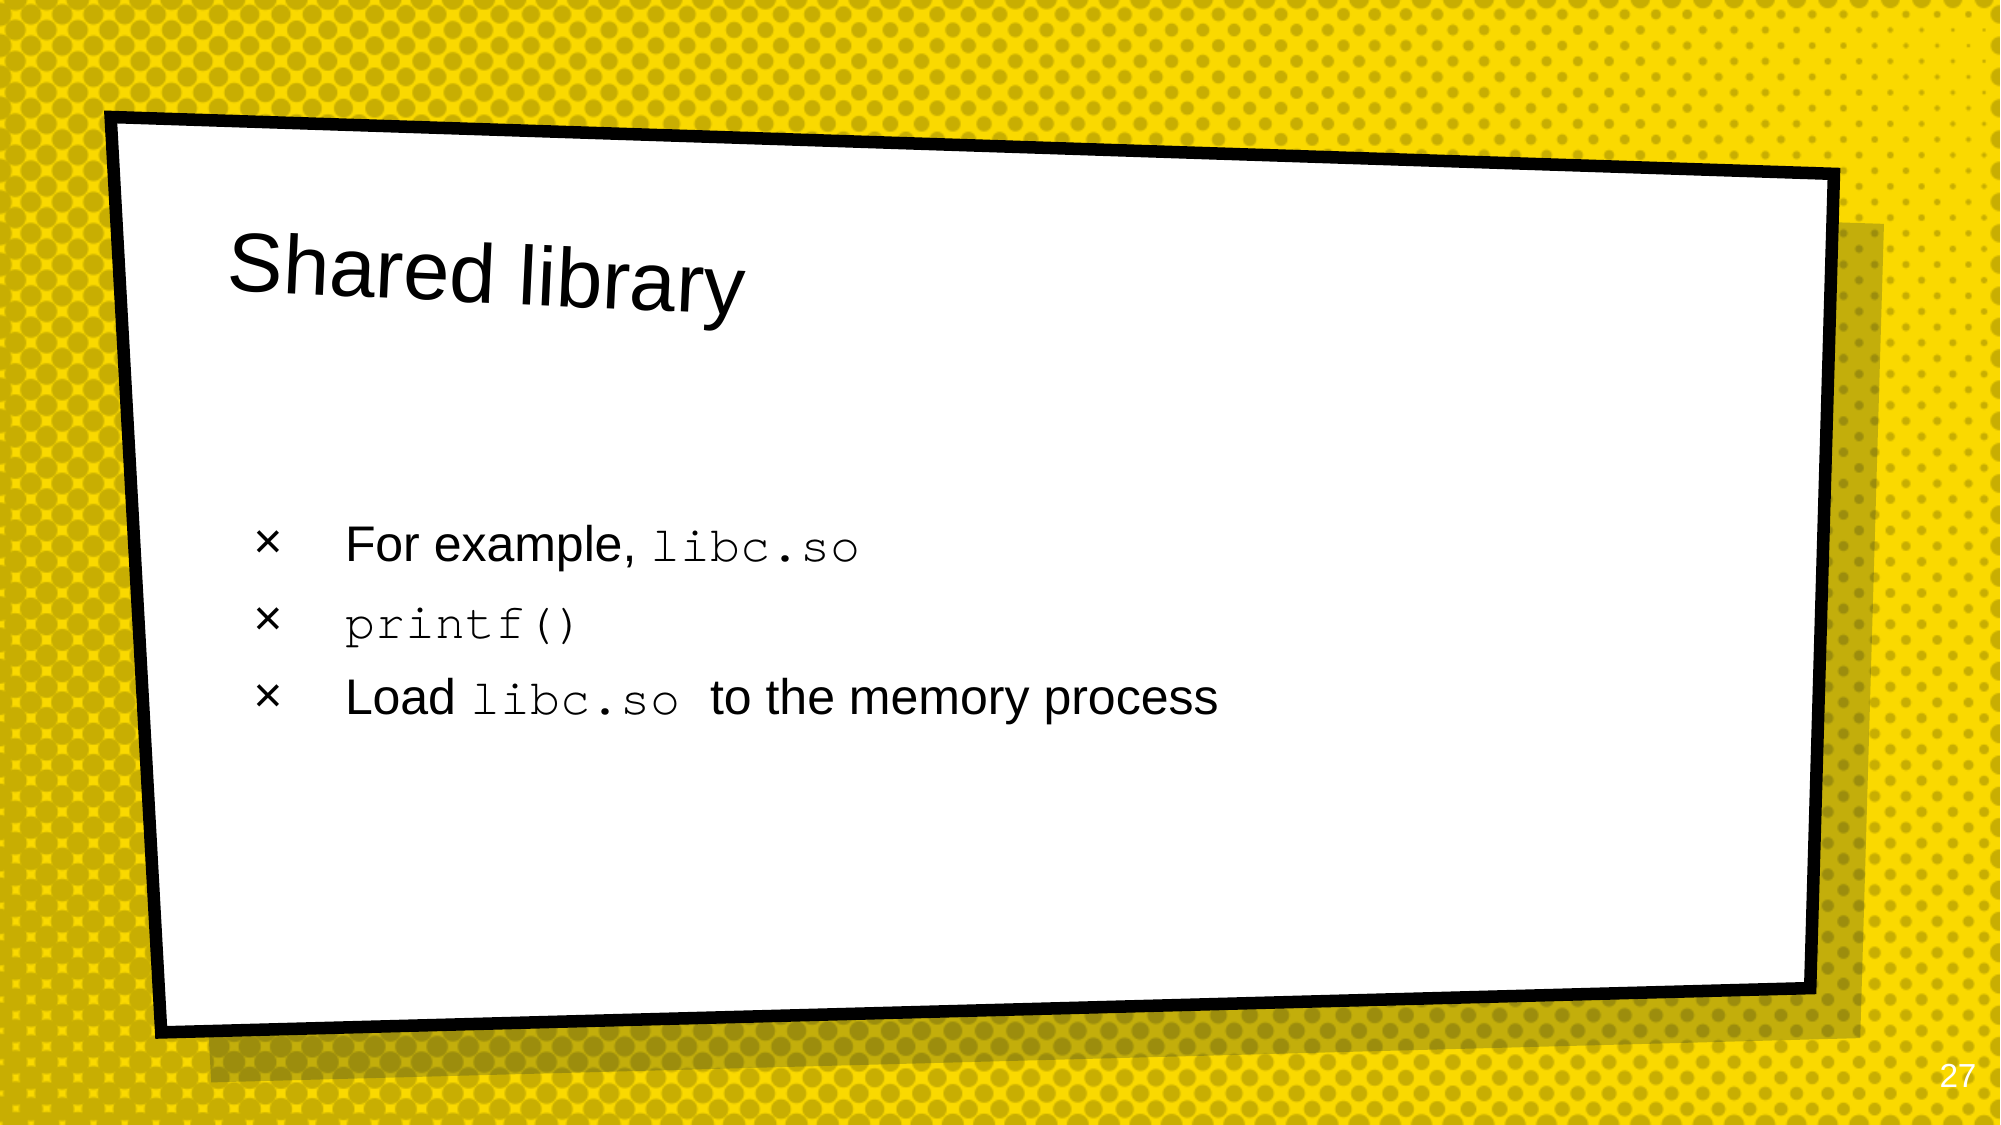

# Shared library
For example, libc.so
printf()
Load libc.so to the memory process
27